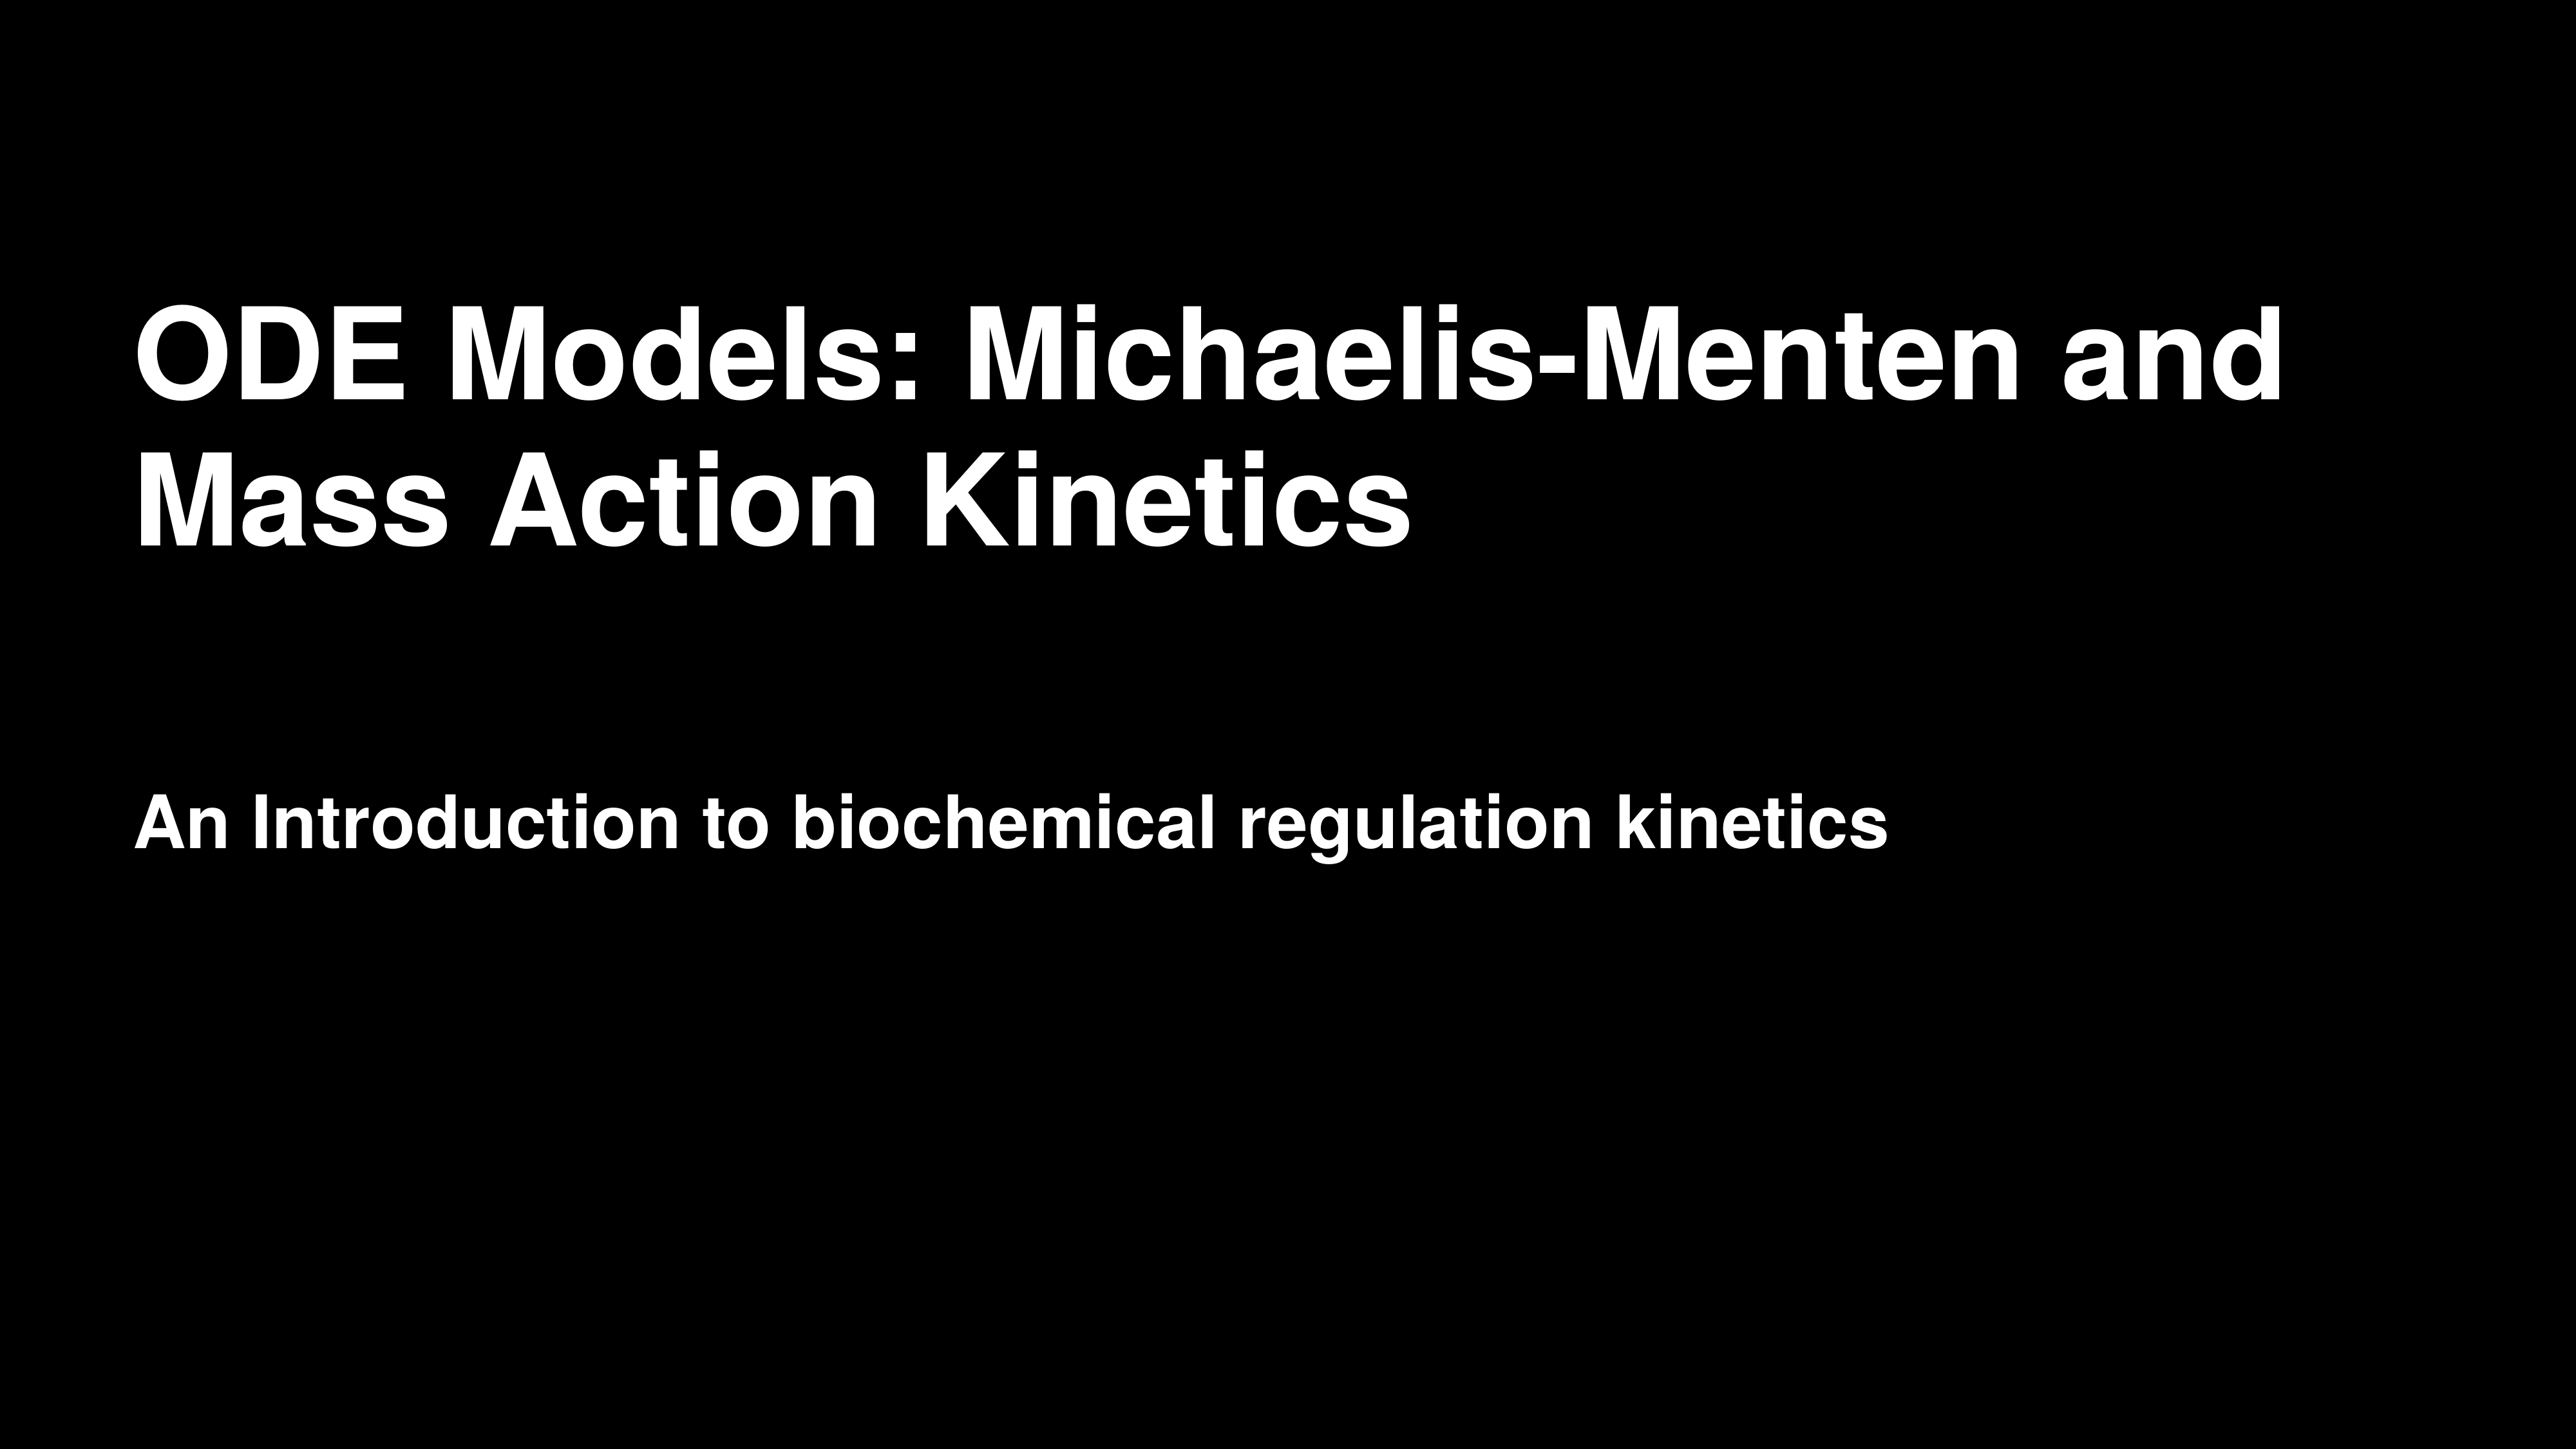

ODE Models: Michaelis-Menten and Mass Action Kinetics
An Introduction to biochemical regulation kinetics